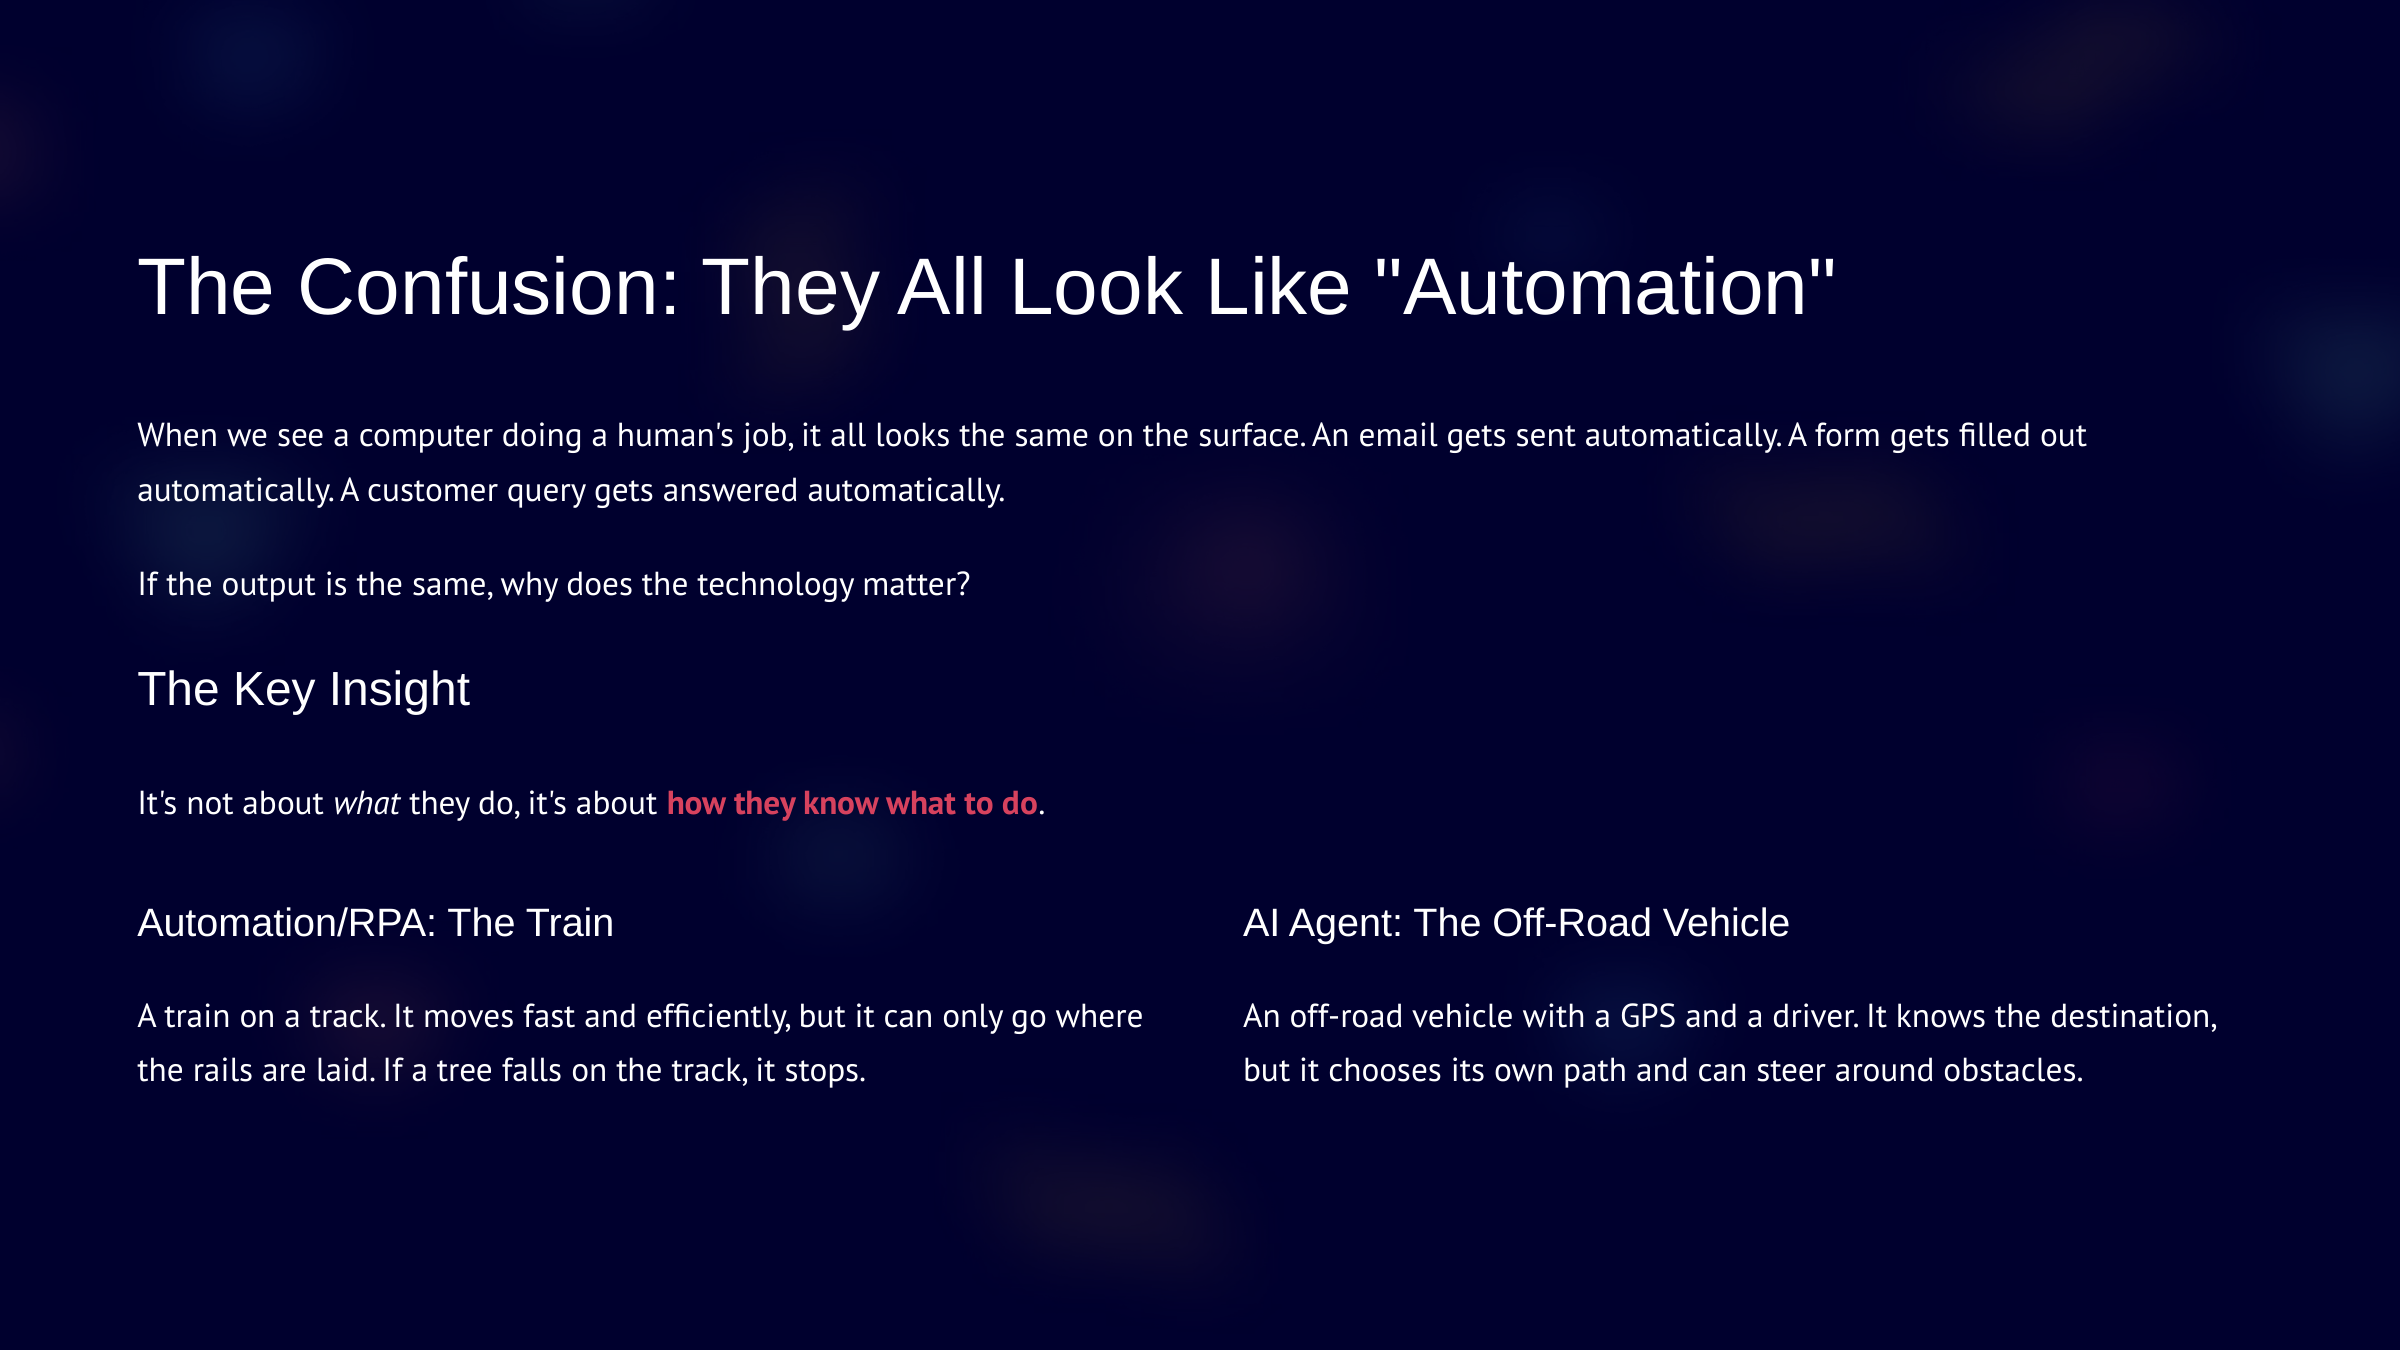

The Confusion: They All Look Like "Automation"
When we see a computer doing a human's job, it all looks the same on the surface. An email gets sent automatically. A form gets filled out automatically. A customer query gets answered automatically.
If the output is the same, why does the technology matter?
The Key Insight
It's not about what they do, it's about how they know what to do.
Automation/RPA: The Train
AI Agent: The Off-Road Vehicle
A train on a track. It moves fast and efficiently, but it can only go where the rails are laid. If a tree falls on the track, it stops.
An off-road vehicle with a GPS and a driver. It knows the destination, but it chooses its own path and can steer around obstacles.